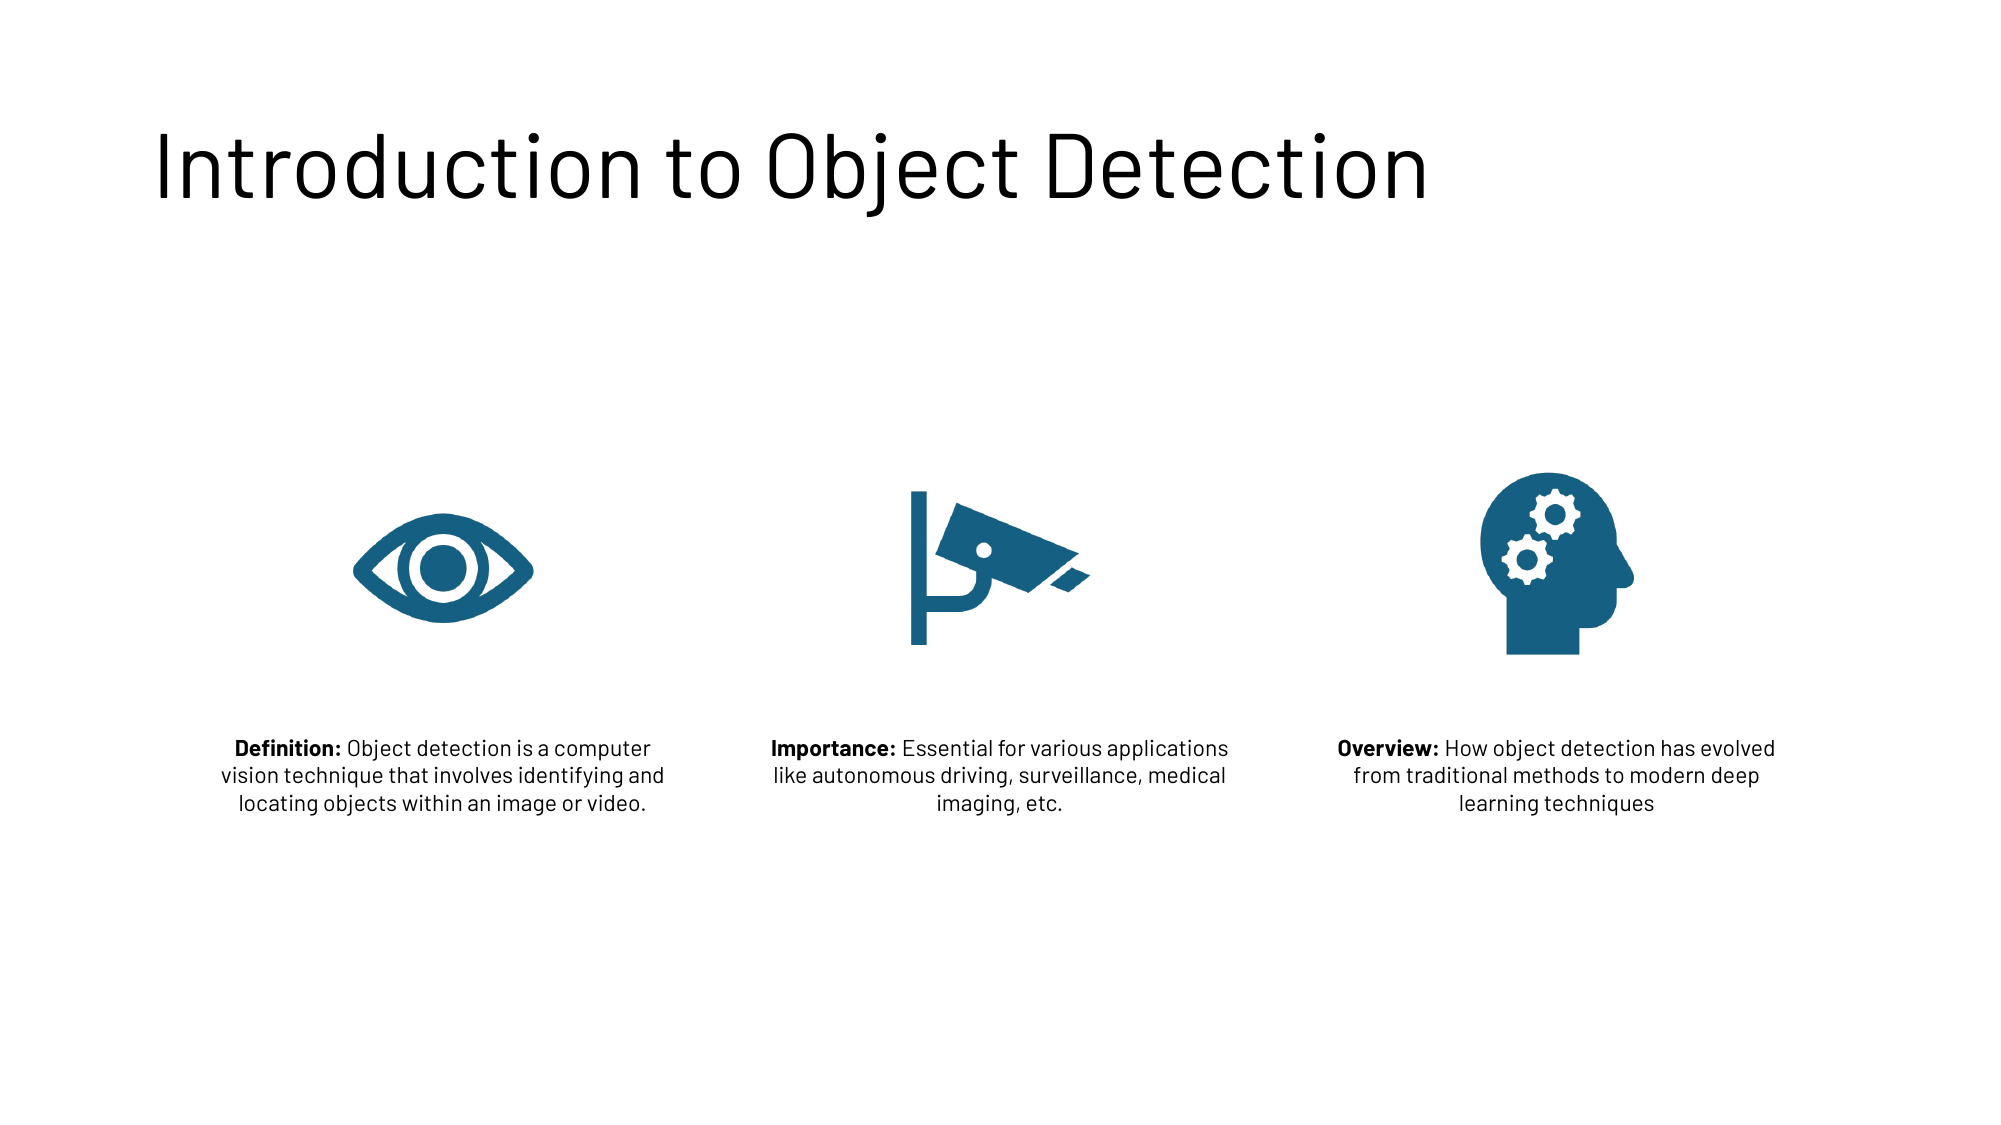

# Introduction to Object Detection
Definition: Object detection is a computer vision technique that involves identifying and locating objects within an image or video.
Importance: Essential for various applications like autonomous driving, surveillance, medical imaging, etc.
Overview: How object detection has evolved from traditional methods to modern deep learning techniques